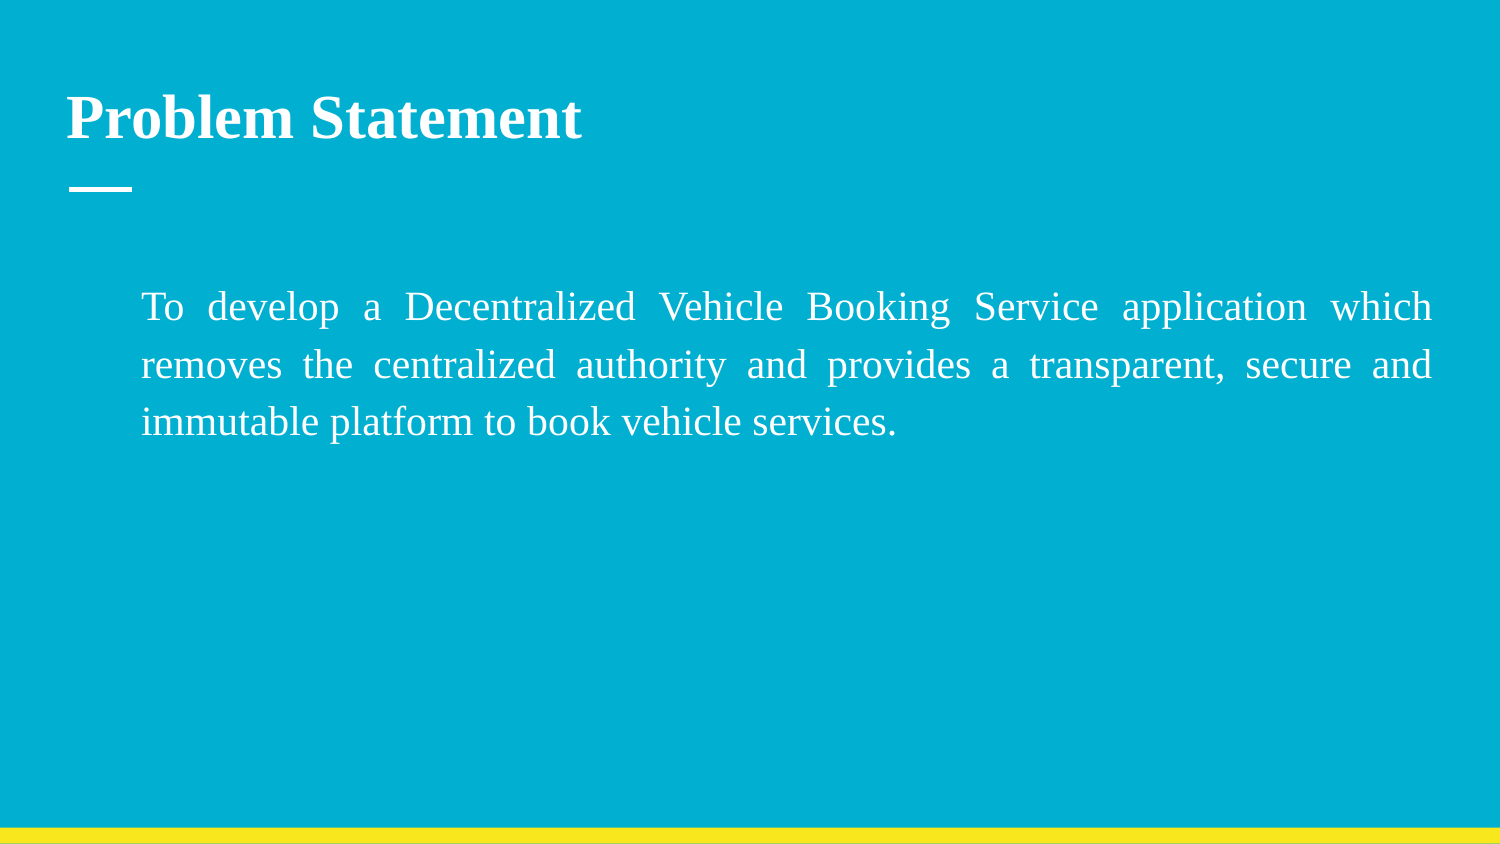

# Problem Statement
	To develop a Decentralized Vehicle Booking Service application which removes the centralized authority and provides a transparent, secure and immutable platform to book vehicle services.